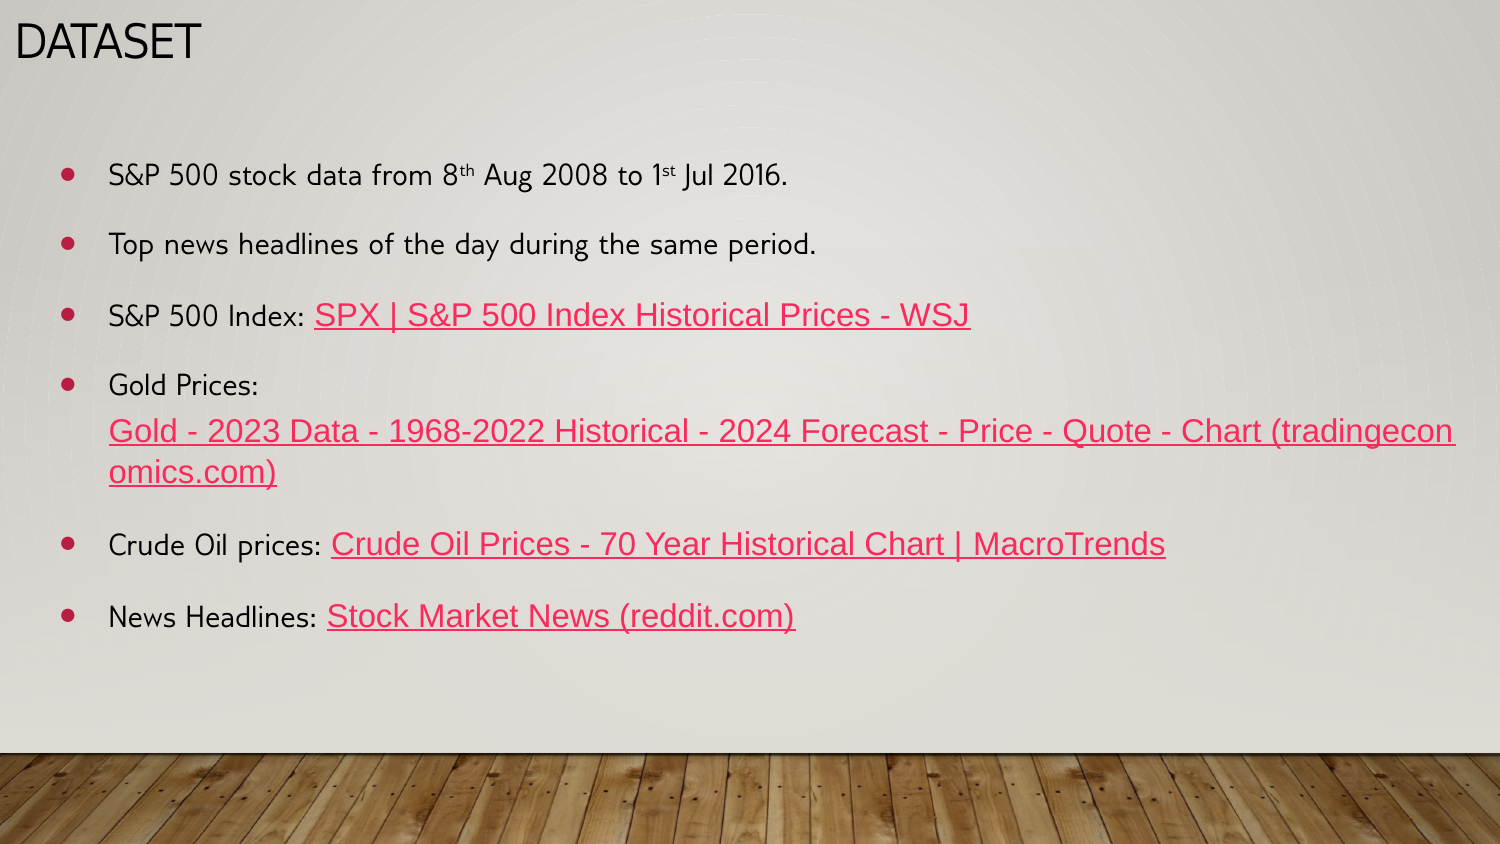

# Dataset
S&P 500 stock data from 8th Aug 2008 to 1st Jul 2016.
Top news headlines of the day during the same period.
S&P 500 Index: SPX | S&P 500 Index Historical Prices - WSJ
Gold Prices: Gold - 2023 Data - 1968-2022 Historical - 2024 Forecast - Price - Quote - Chart (tradingeconomics.com)
Crude Oil prices: Crude Oil Prices - 70 Year Historical Chart | MacroTrends
News Headlines: Stock Market News (reddit.com)